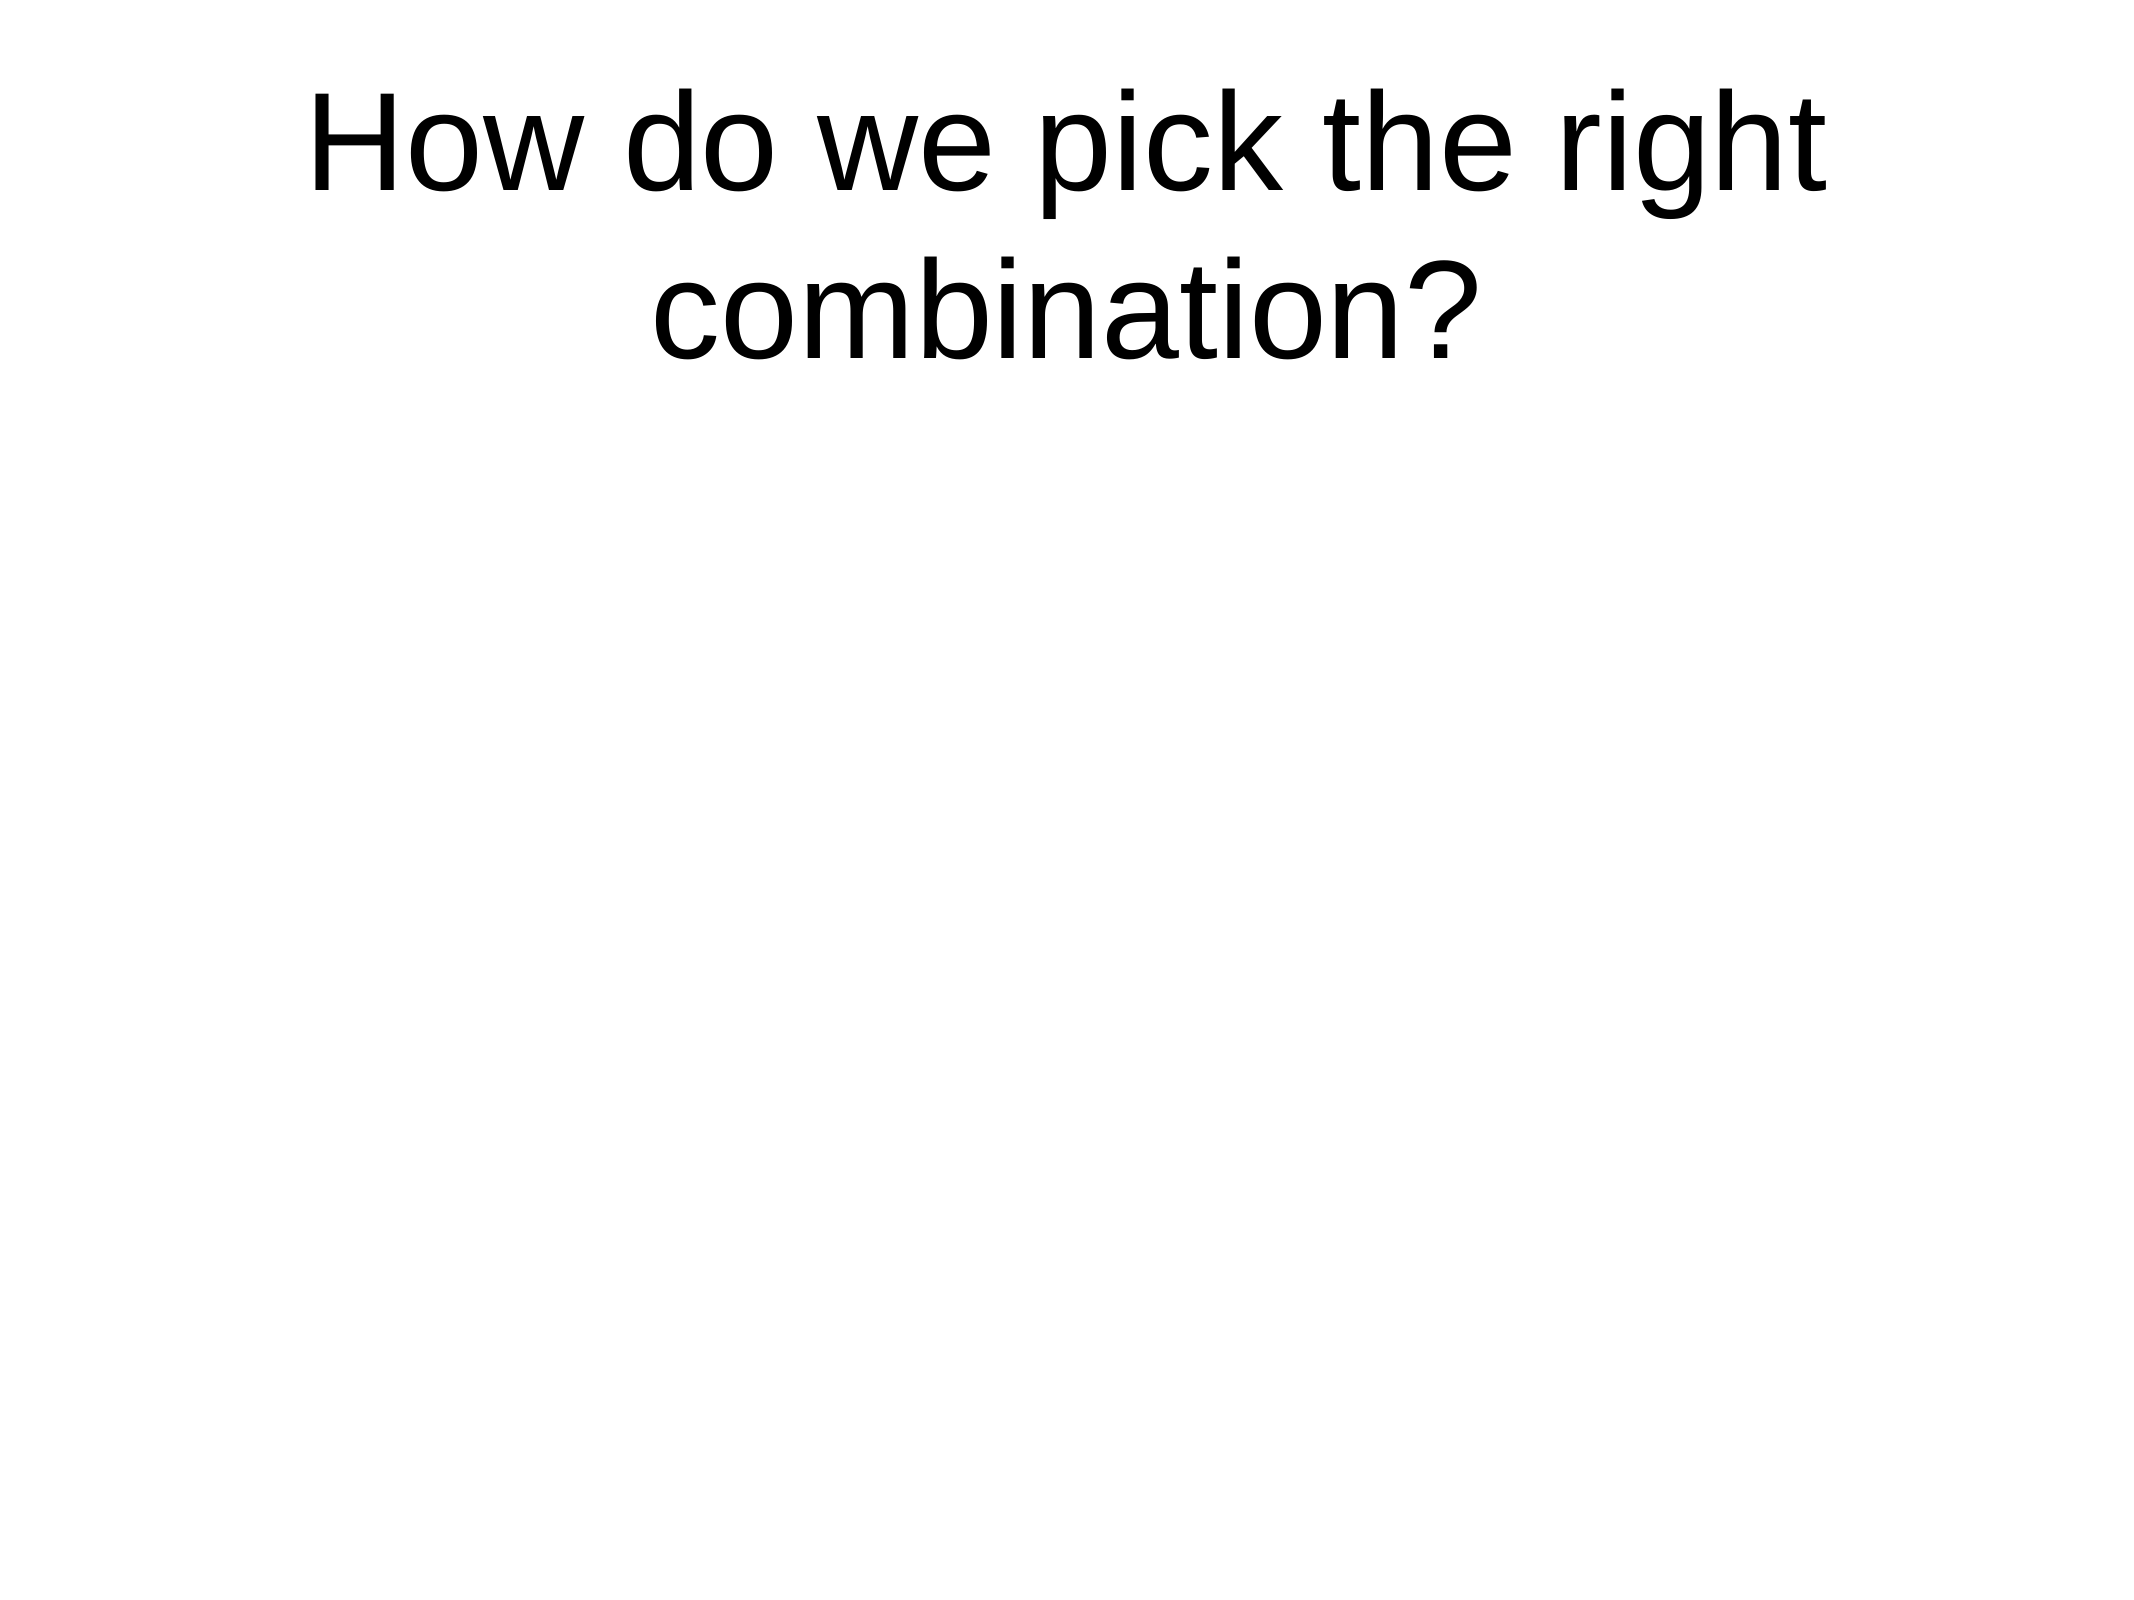

# How do we pick the right combination?